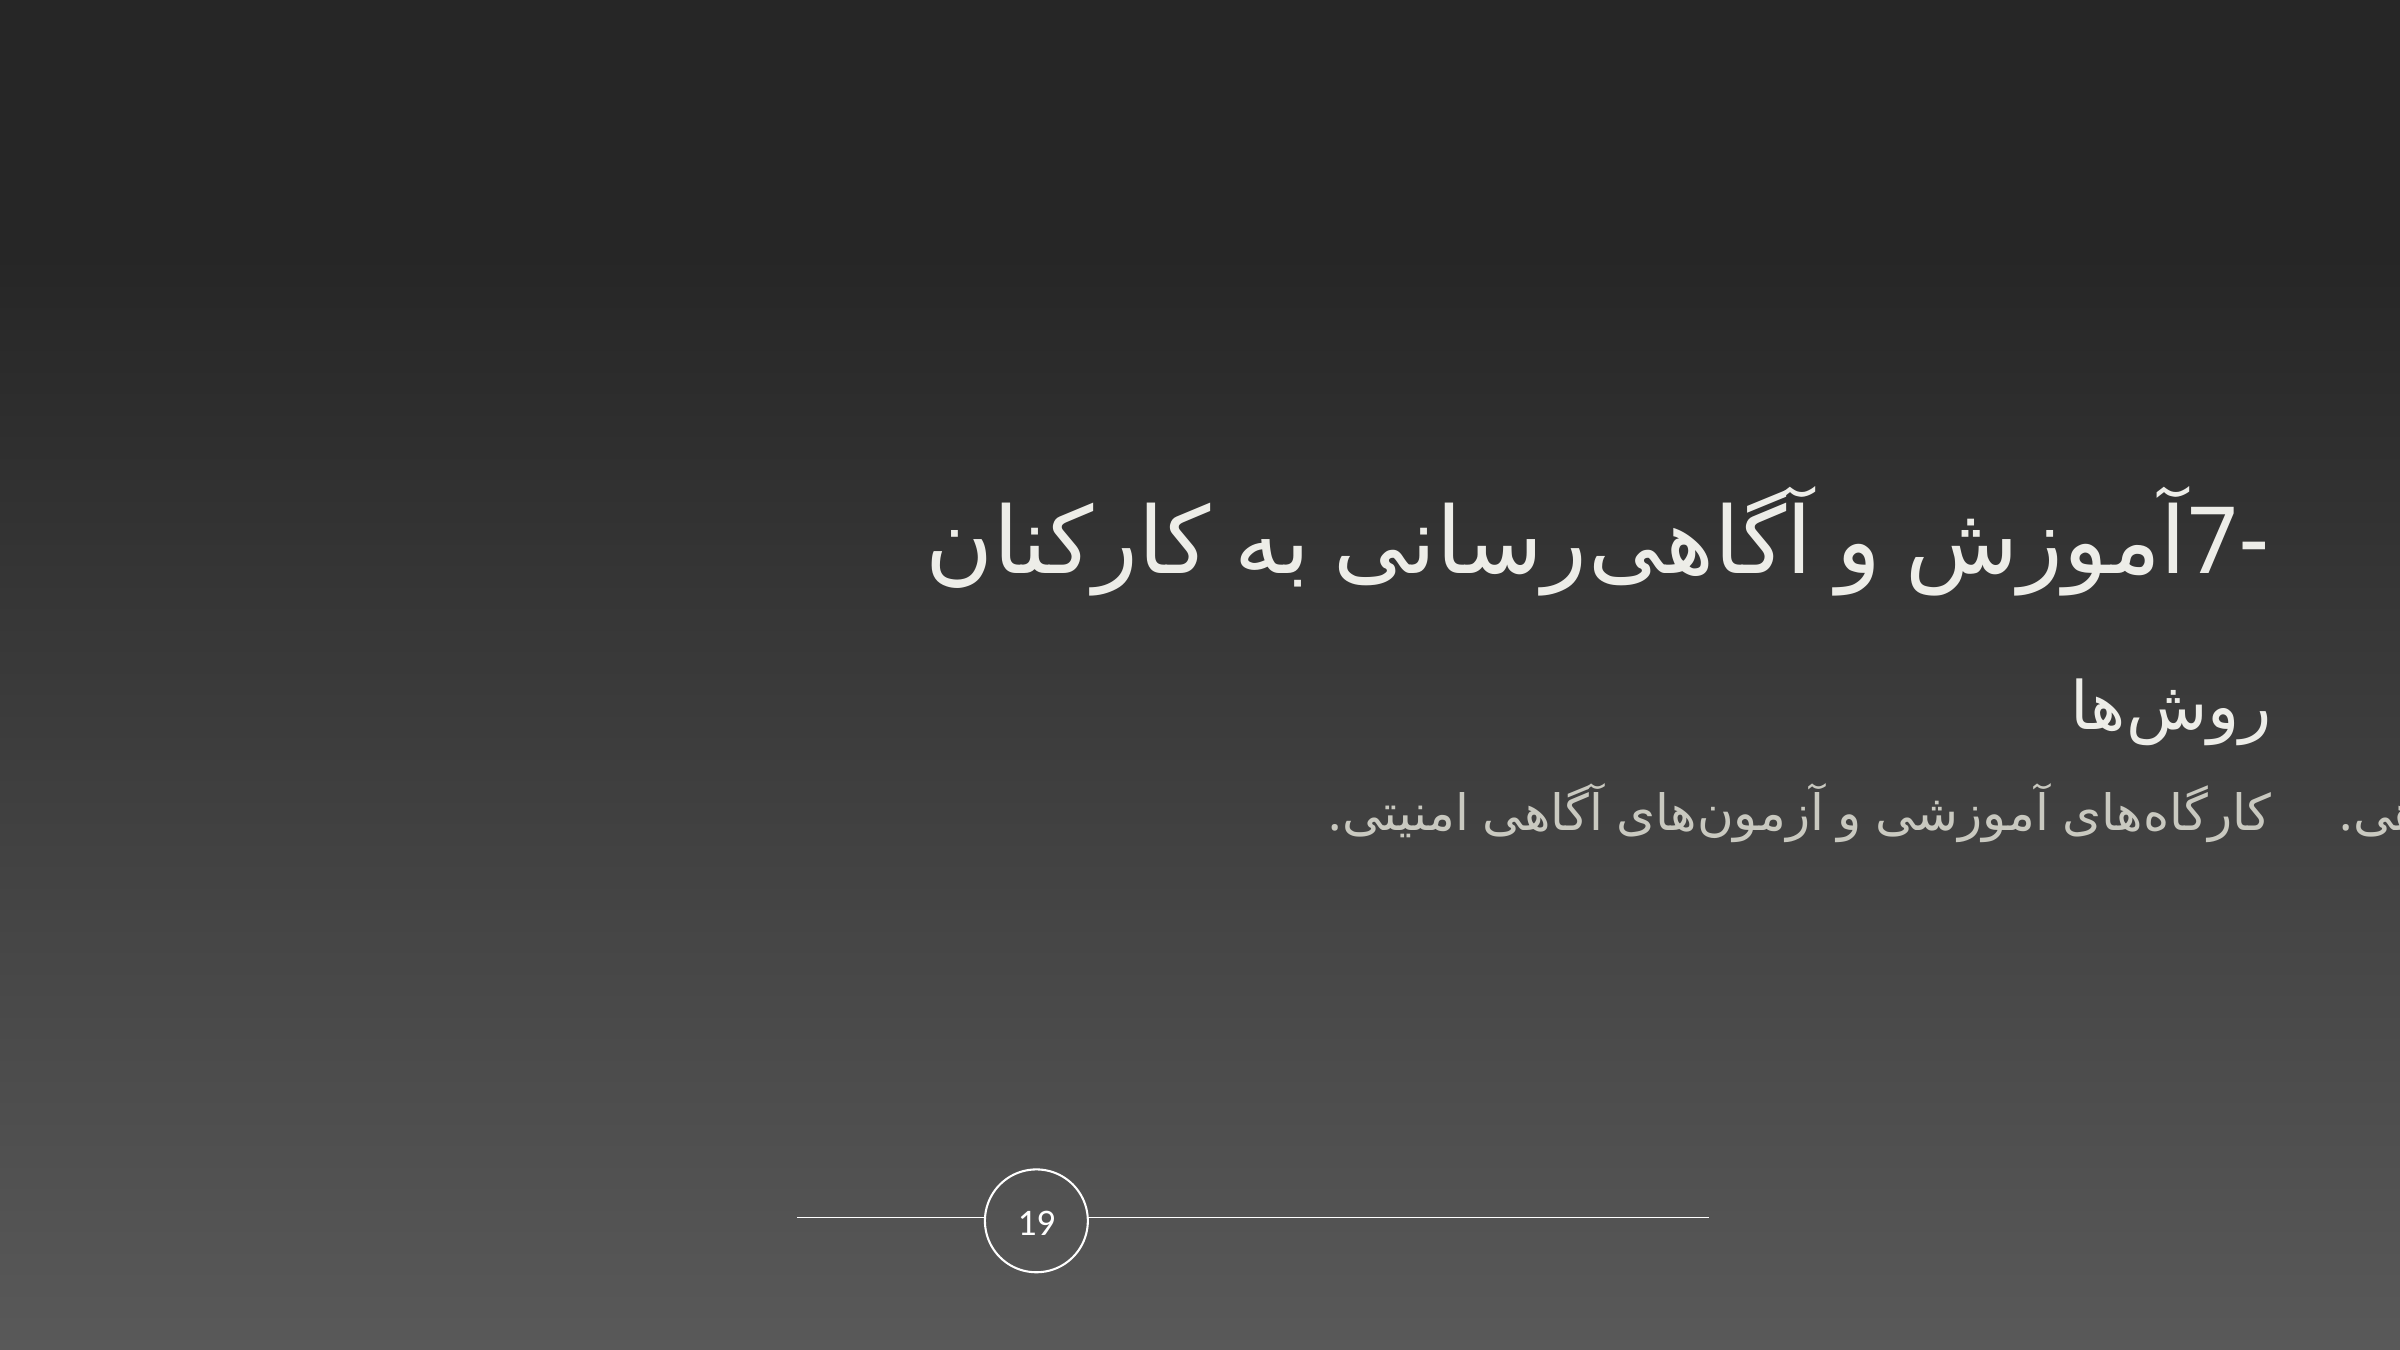

-7آموزش و آگاهی‌رسانی به کارکنان
روش‌ها
نقش کارکنان
کارگاه‌های آموزشی و آزمون‌های آگاهی امنیتی.
درک مسئولیت‌ها و نحوه گزارش‌دهی.
19